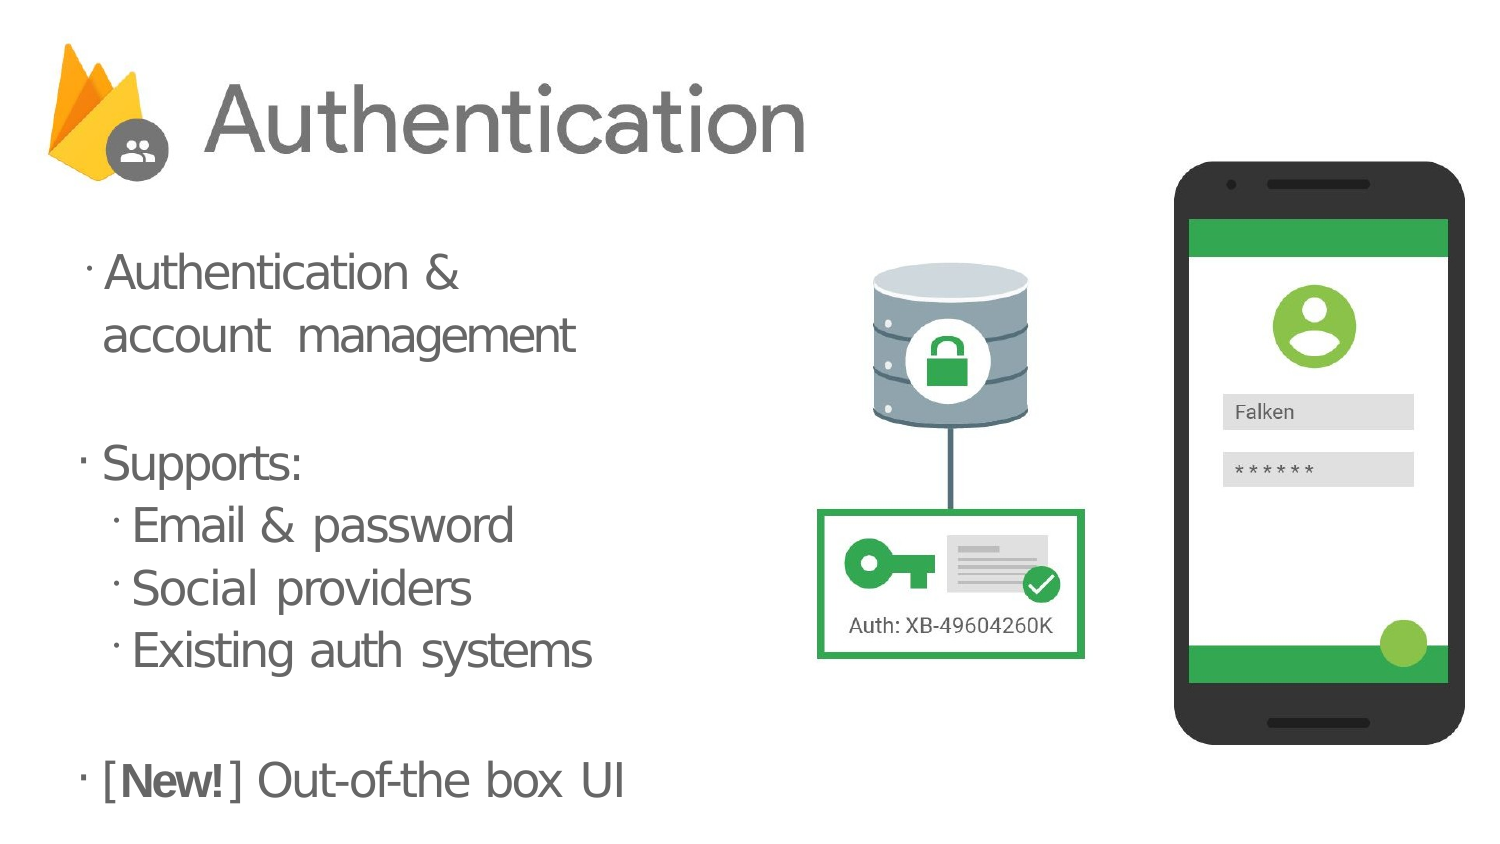

Authentication & account  management

Supports:
Email & password
Social providers
Existing auth systems

[New!] Out-of-the box UI